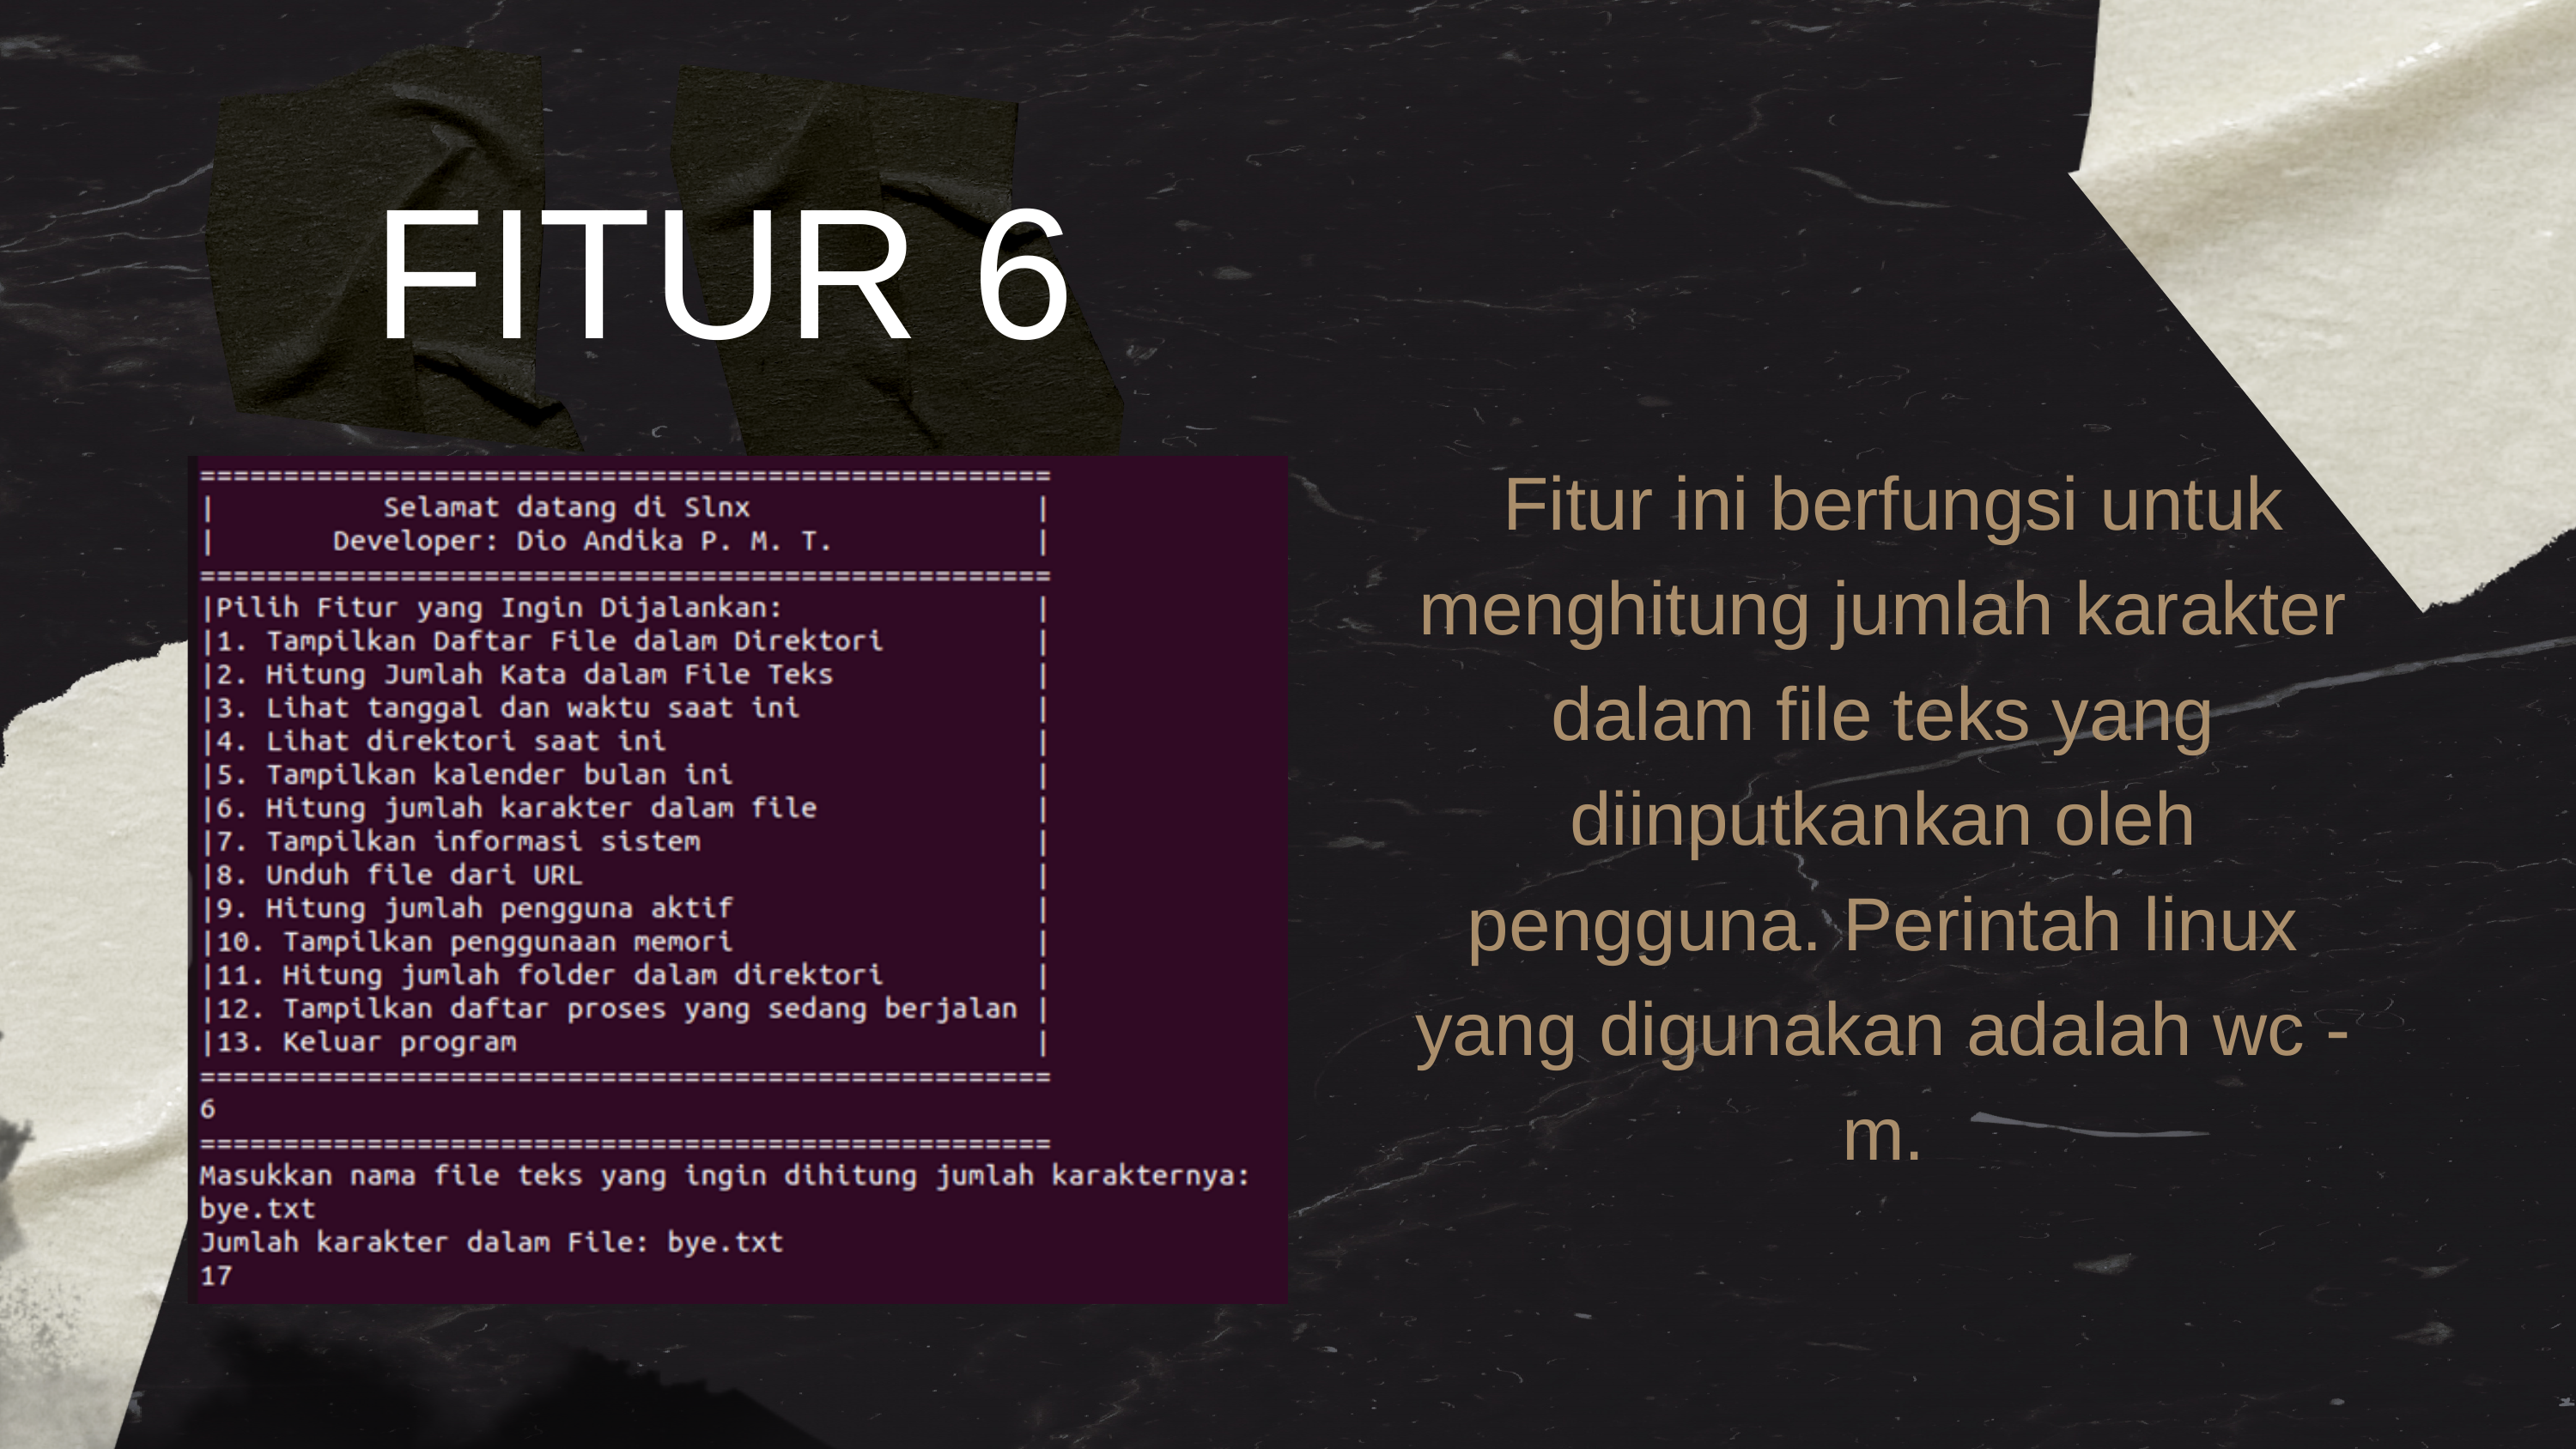

FITUR 6
 Fitur ini berfungsi untuk menghitung jumlah karakter dalam file teks yang diinputkankan oleh pengguna. Perintah linux yang digunakan adalah wc -m.